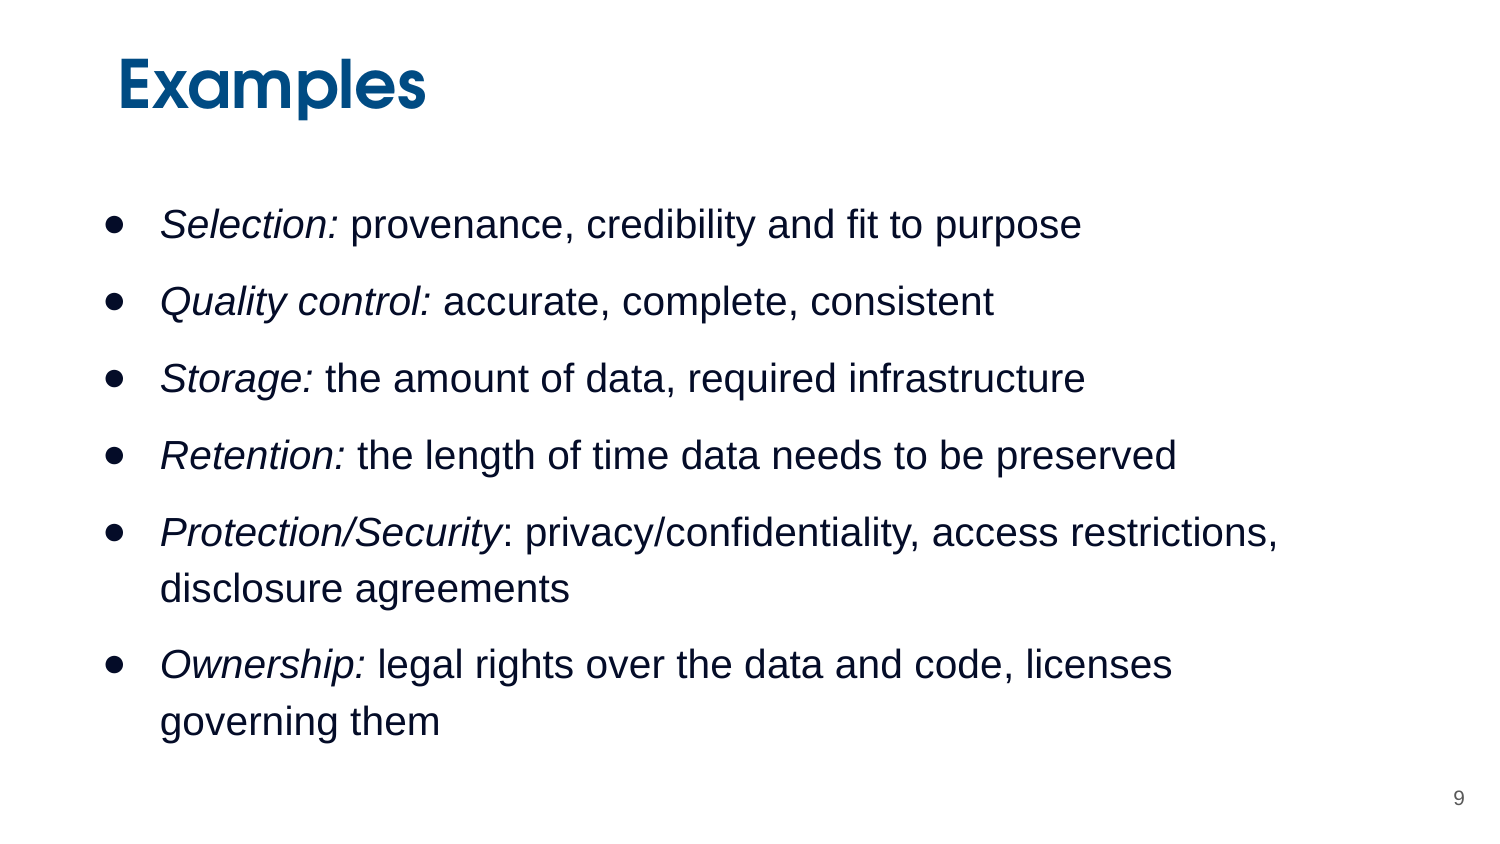

Examples
Selection: provenance, credibility and fit to purpose
Quality control: accurate, complete, consistent
Storage: the amount of data, required infrastructure
Retention: the length of time data needs to be preserved
Protection/Security: privacy/confidentiality, access restrictions, disclosure agreements
Ownership: legal rights over the data and code, licenses governing them
9